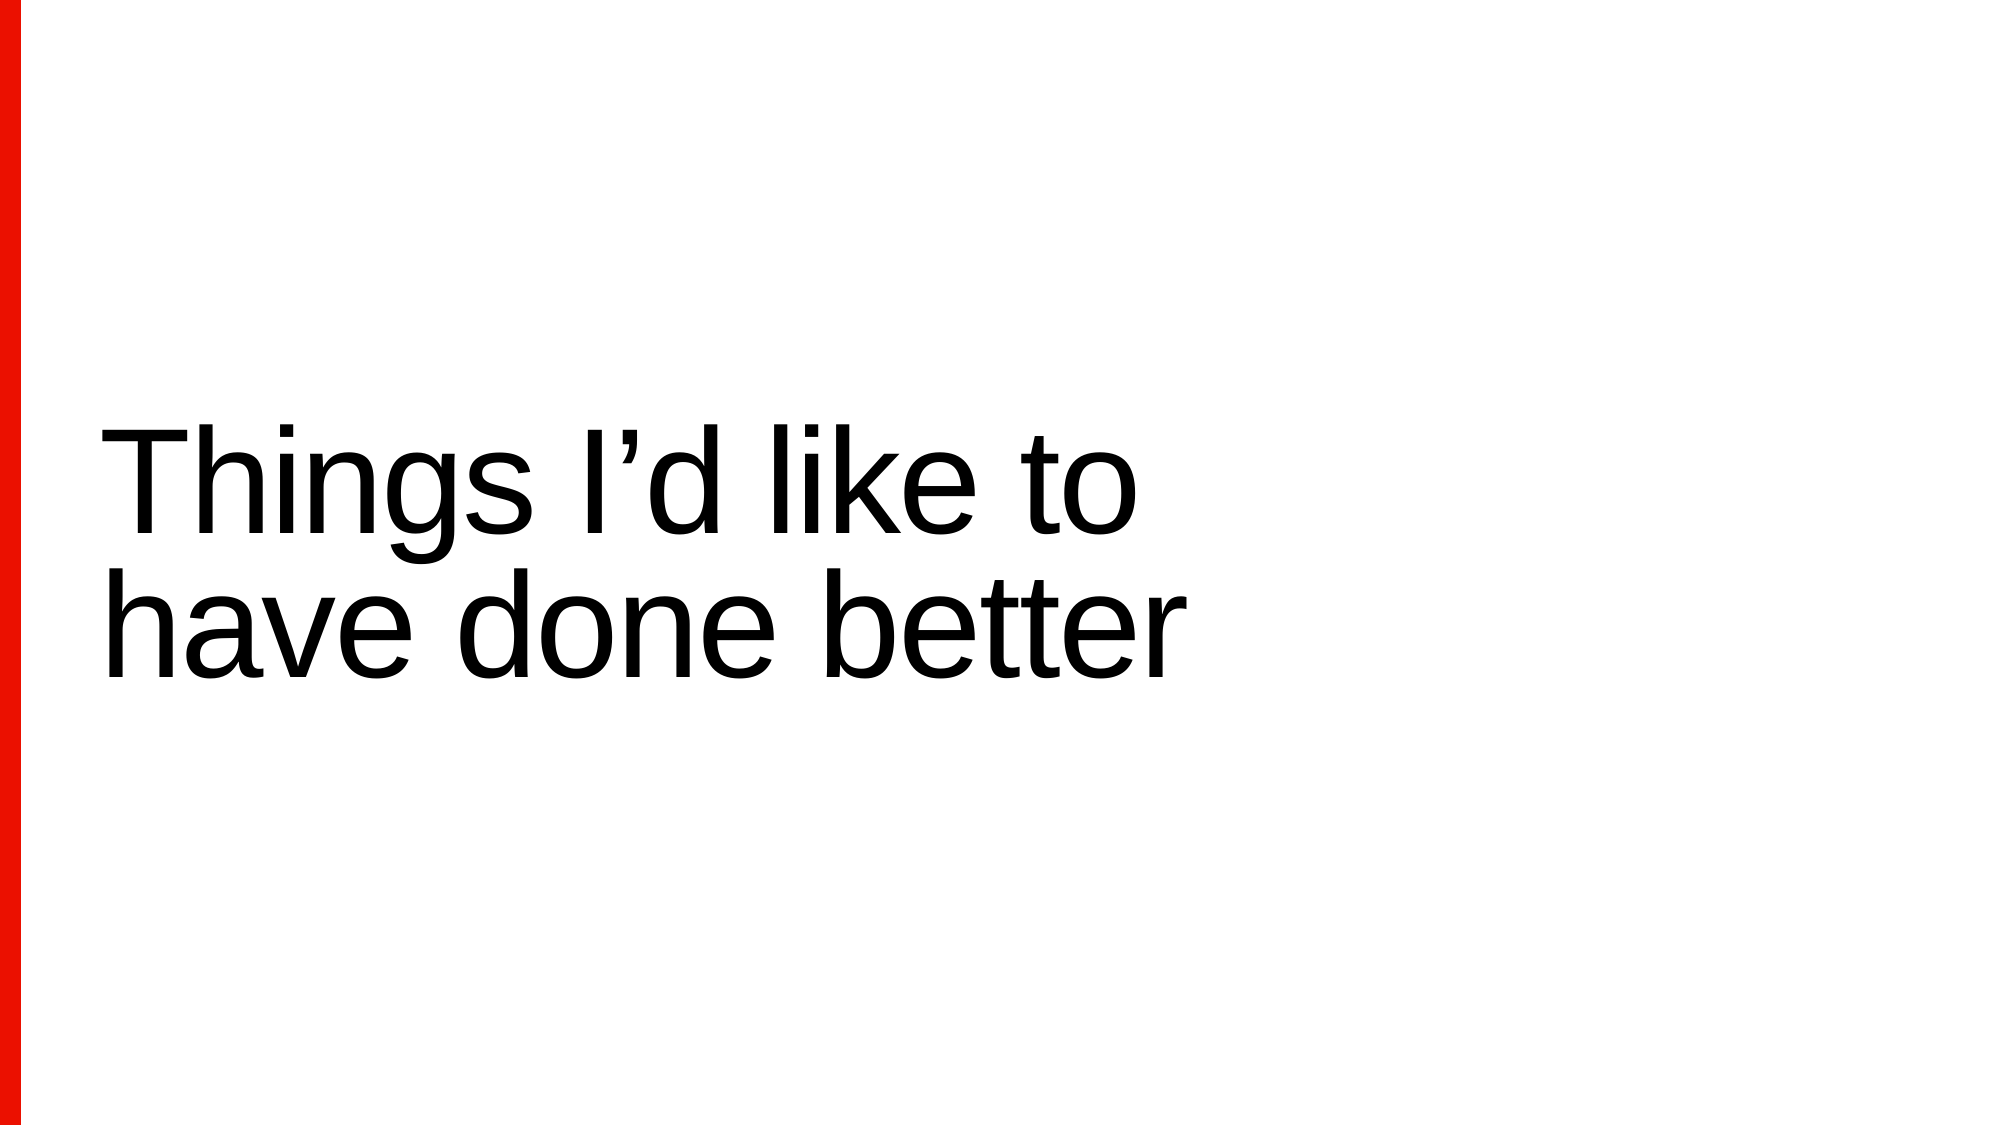

# Things I’d like to have done better